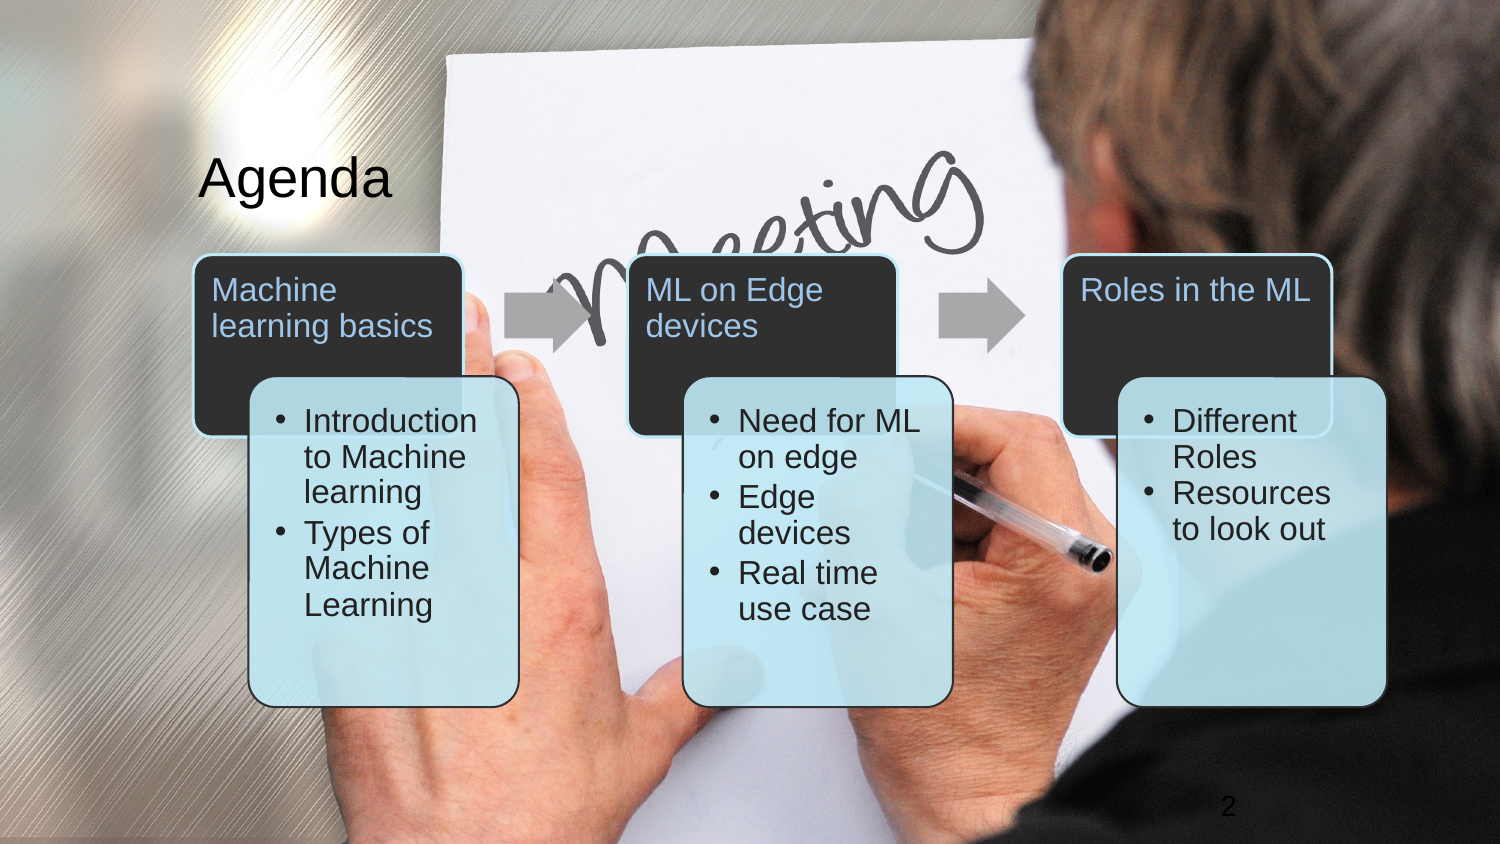

# Agenda

Machine learning basics

ML on Edge devices

Roles in the ML

Introduction to Machine learning
Types of Machine Learning
Need for ML on edge
Edge devices
Real time use case

Different Roles
Resources to look out
2